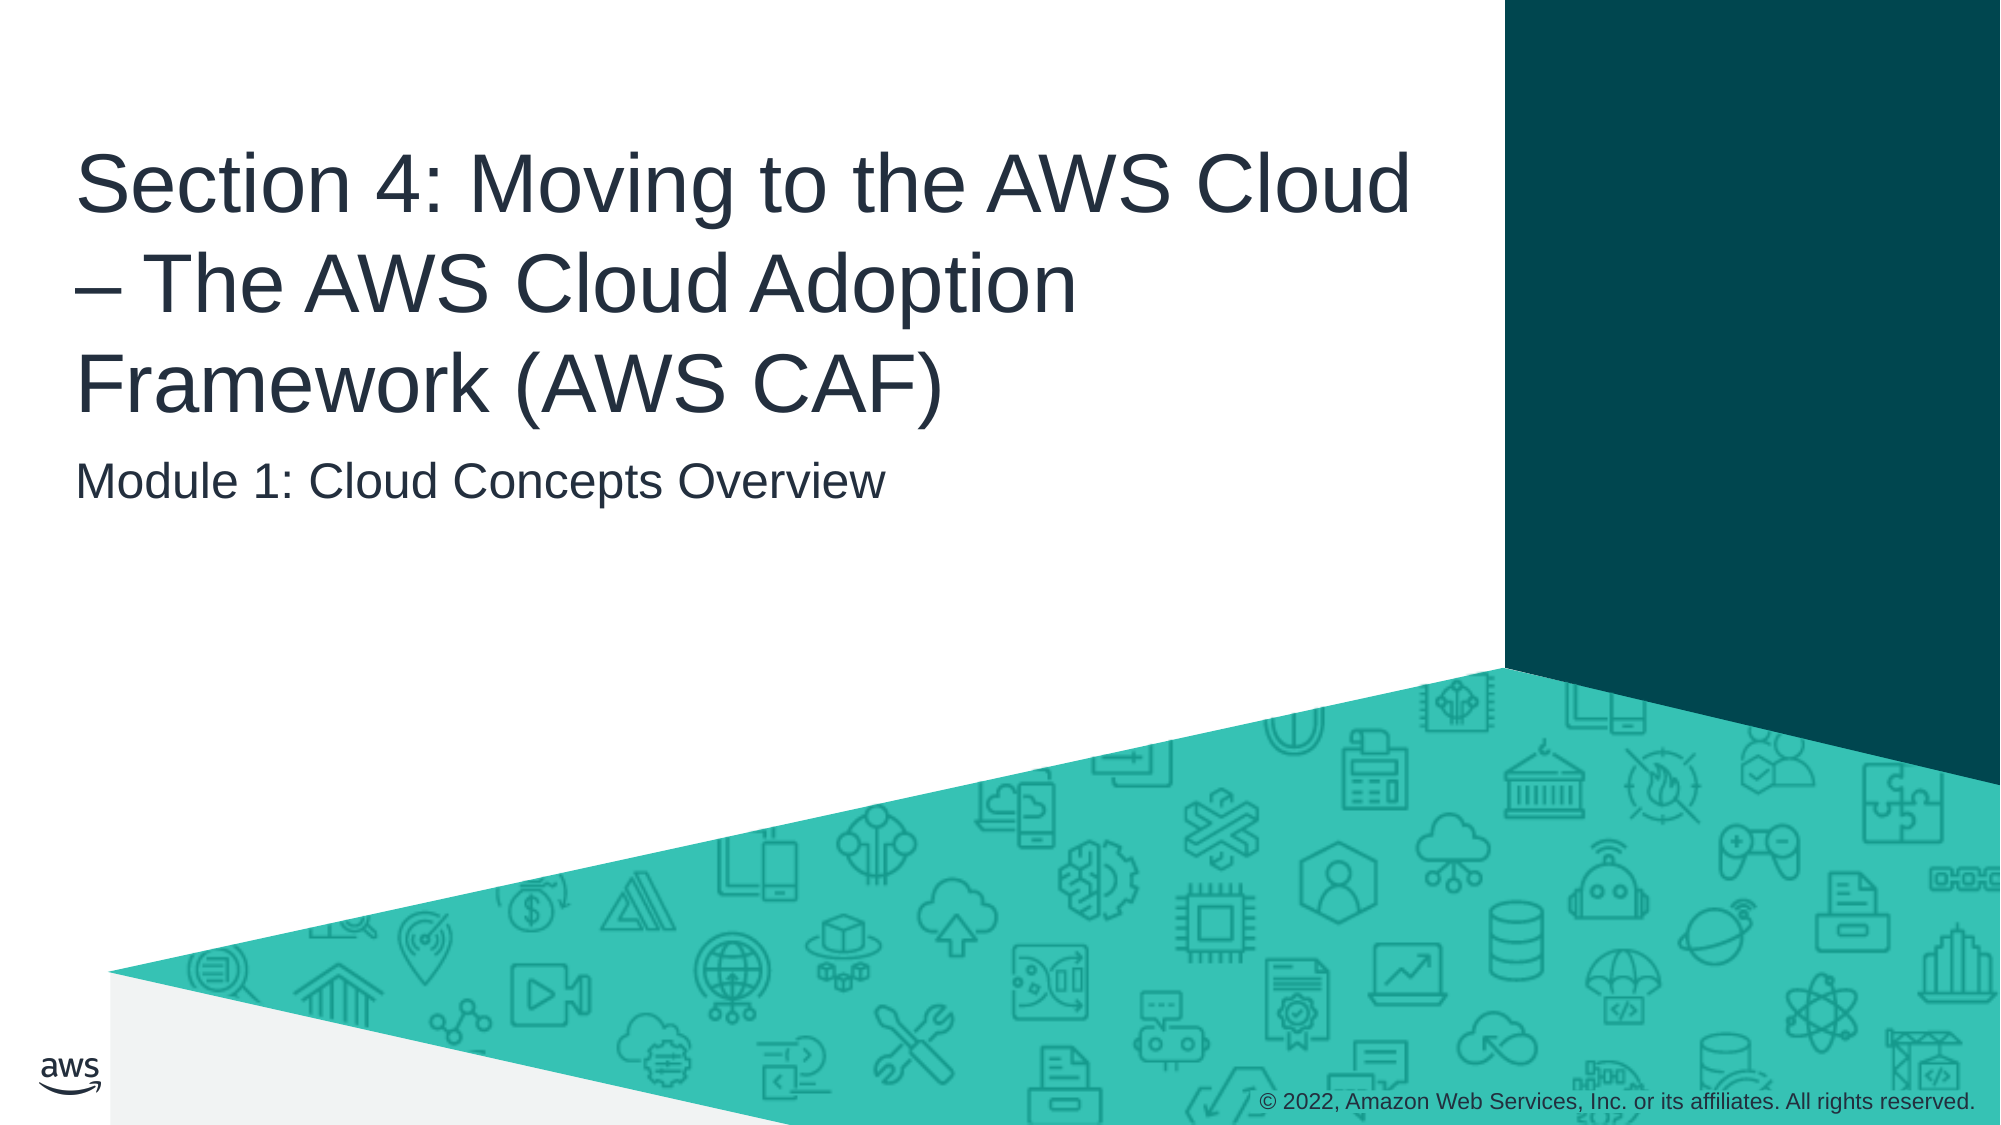

# Section 4: Moving to the AWS Cloud – The AWS Cloud Adoption Framework (AWS CAF)
Module 1: Cloud Concepts Overview